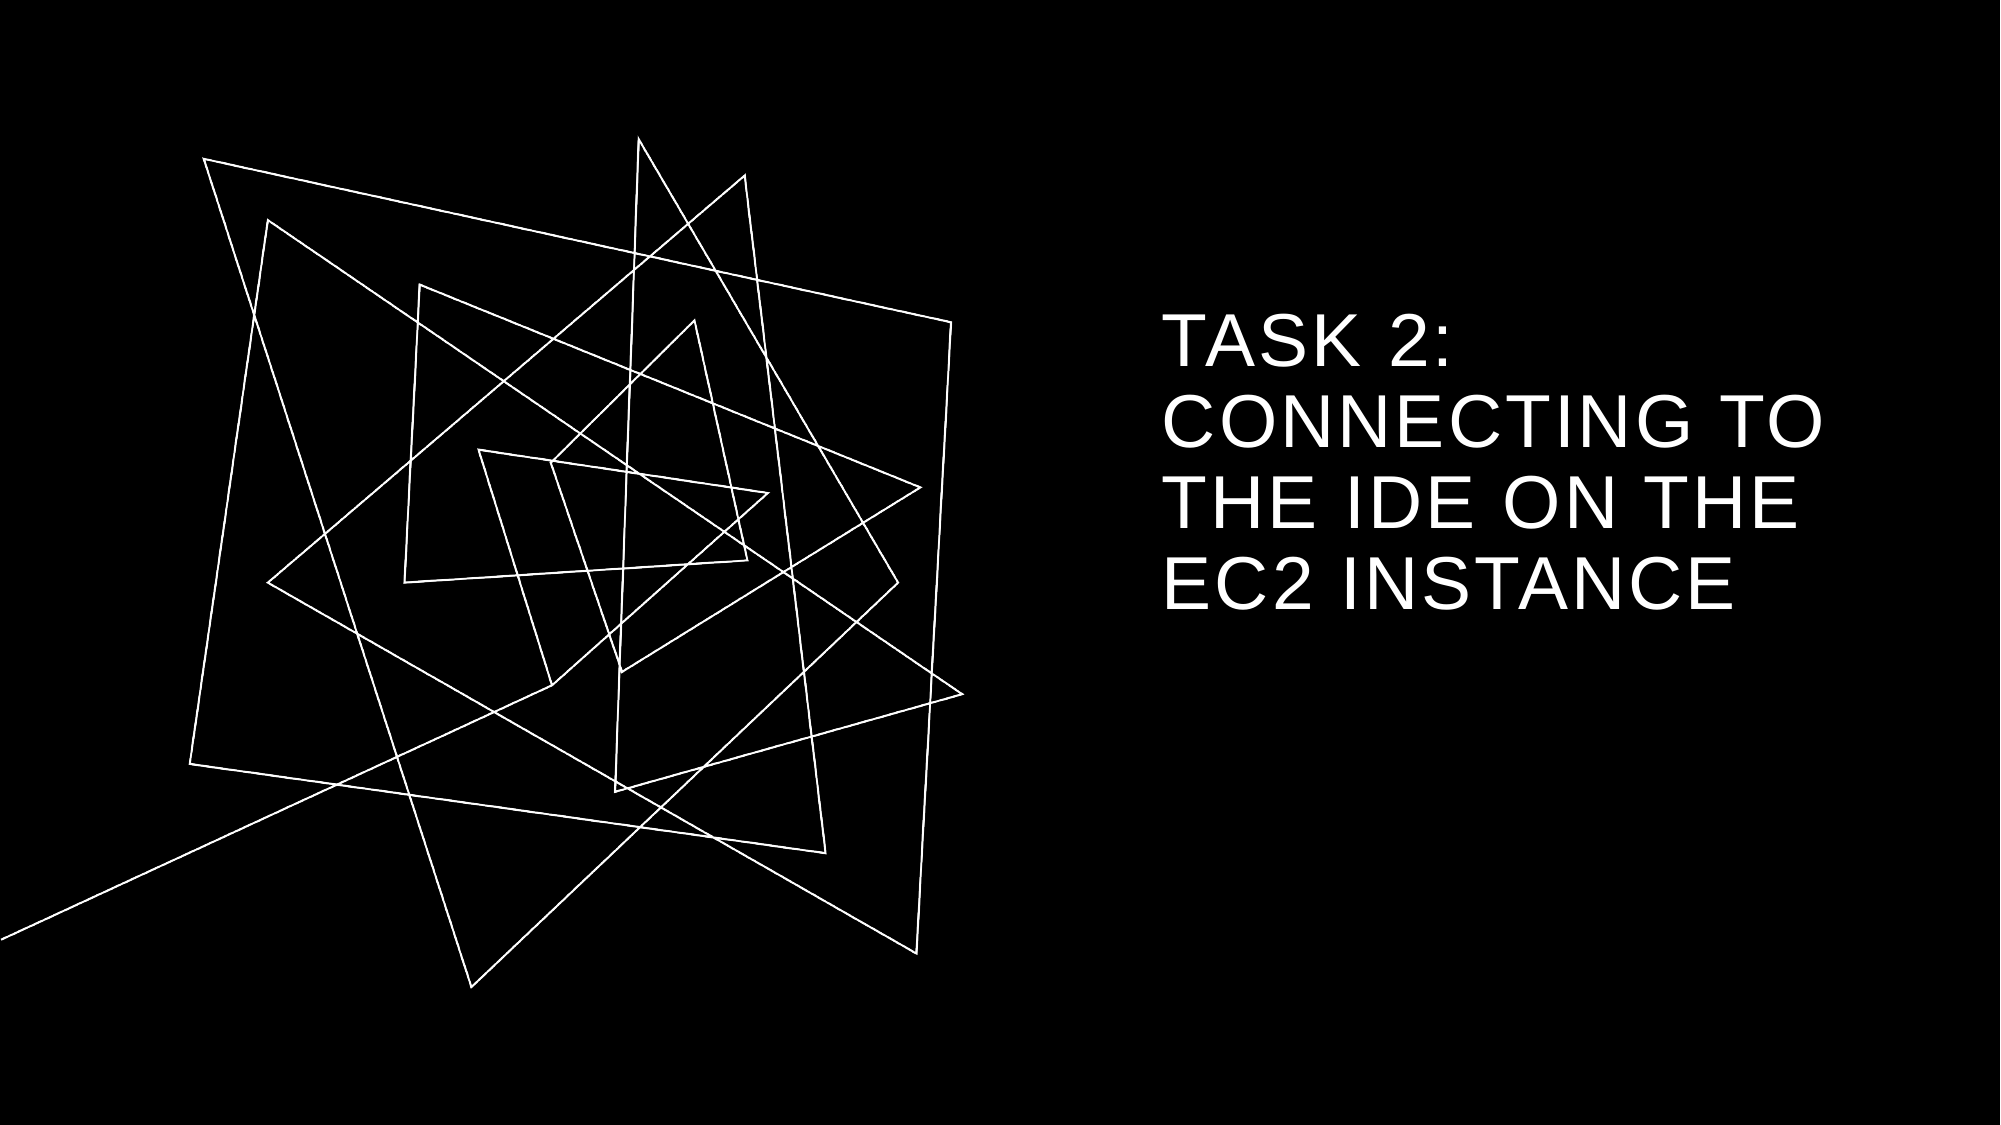

# Task 2: Connecting to the IDE on the EC2 instance